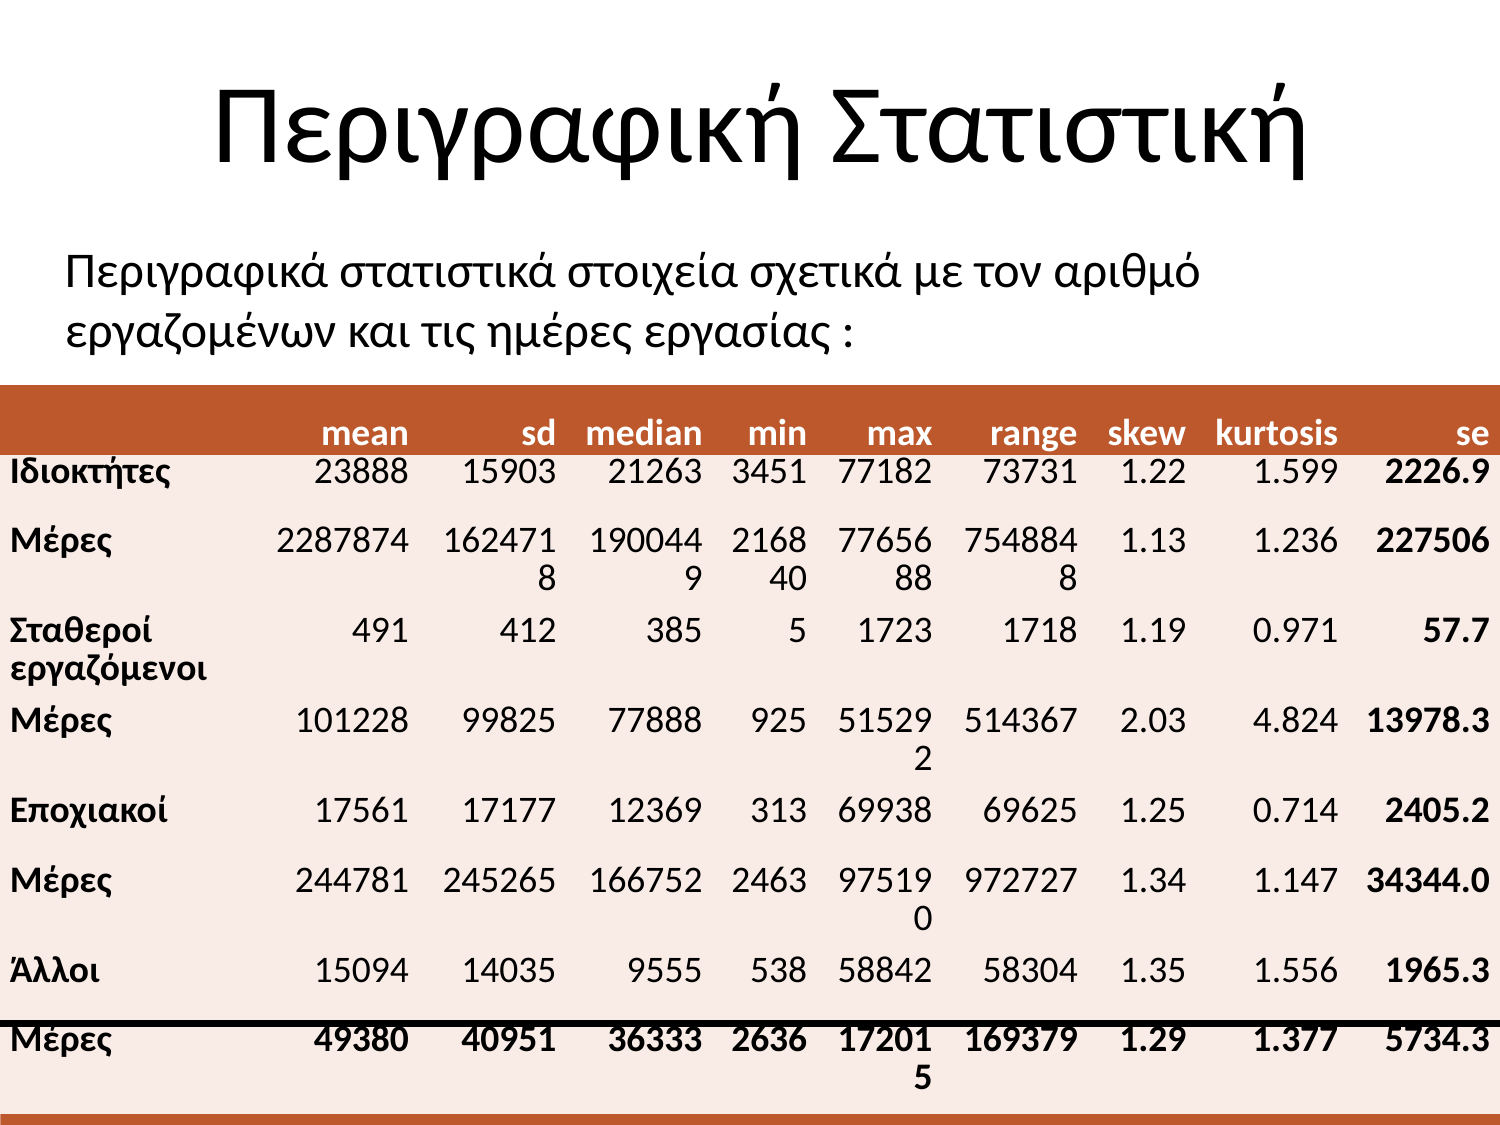

Περιγραφική Στατιστική
Περιγραφικά στατιστικά στοιχεία σχετικά με τον αριθμό εργαζομένων και τις ημέρες εργασίας :
|  | mean | sd | median | min | max | range | skew | kurtosis | se |
| --- | --- | --- | --- | --- | --- | --- | --- | --- | --- |
| Ιδιοκτήτες | 23888 | 15903 | 21263 | 3451 | 77182 | 73731 | 1.22 | 1.599 | 2226.9 |
| Μέρες | 2287874 | 1624718 | 1900449 | 216840 | 7765688 | 7548848 | 1.13 | 1.236 | 227506 |
| Σταθεροί εργαζόμενοι | 491 | 412 | 385 | 5 | 1723 | 1718 | 1.19 | 0.971 | 57.7 |
| Μέρες | 101228 | 99825 | 77888 | 925 | 515292 | 514367 | 2.03 | 4.824 | 13978.3 |
| Εποχιακοί | 17561 | 17177 | 12369 | 313 | 69938 | 69625 | 1.25 | 0.714 | 2405.2 |
| Μέρες | 244781 | 245265 | 166752 | 2463 | 975190 | 972727 | 1.34 | 1.147 | 34344.0 |
| Άλλοι | 15094 | 14035 | 9555 | 538 | 58842 | 58304 | 1.35 | 1.556 | 1965.3 |
| Μέρες | 49380 | 40951 | 36333 | 2636 | 172015 | 169379 | 1.29 | 1.377 | 5734.3 |